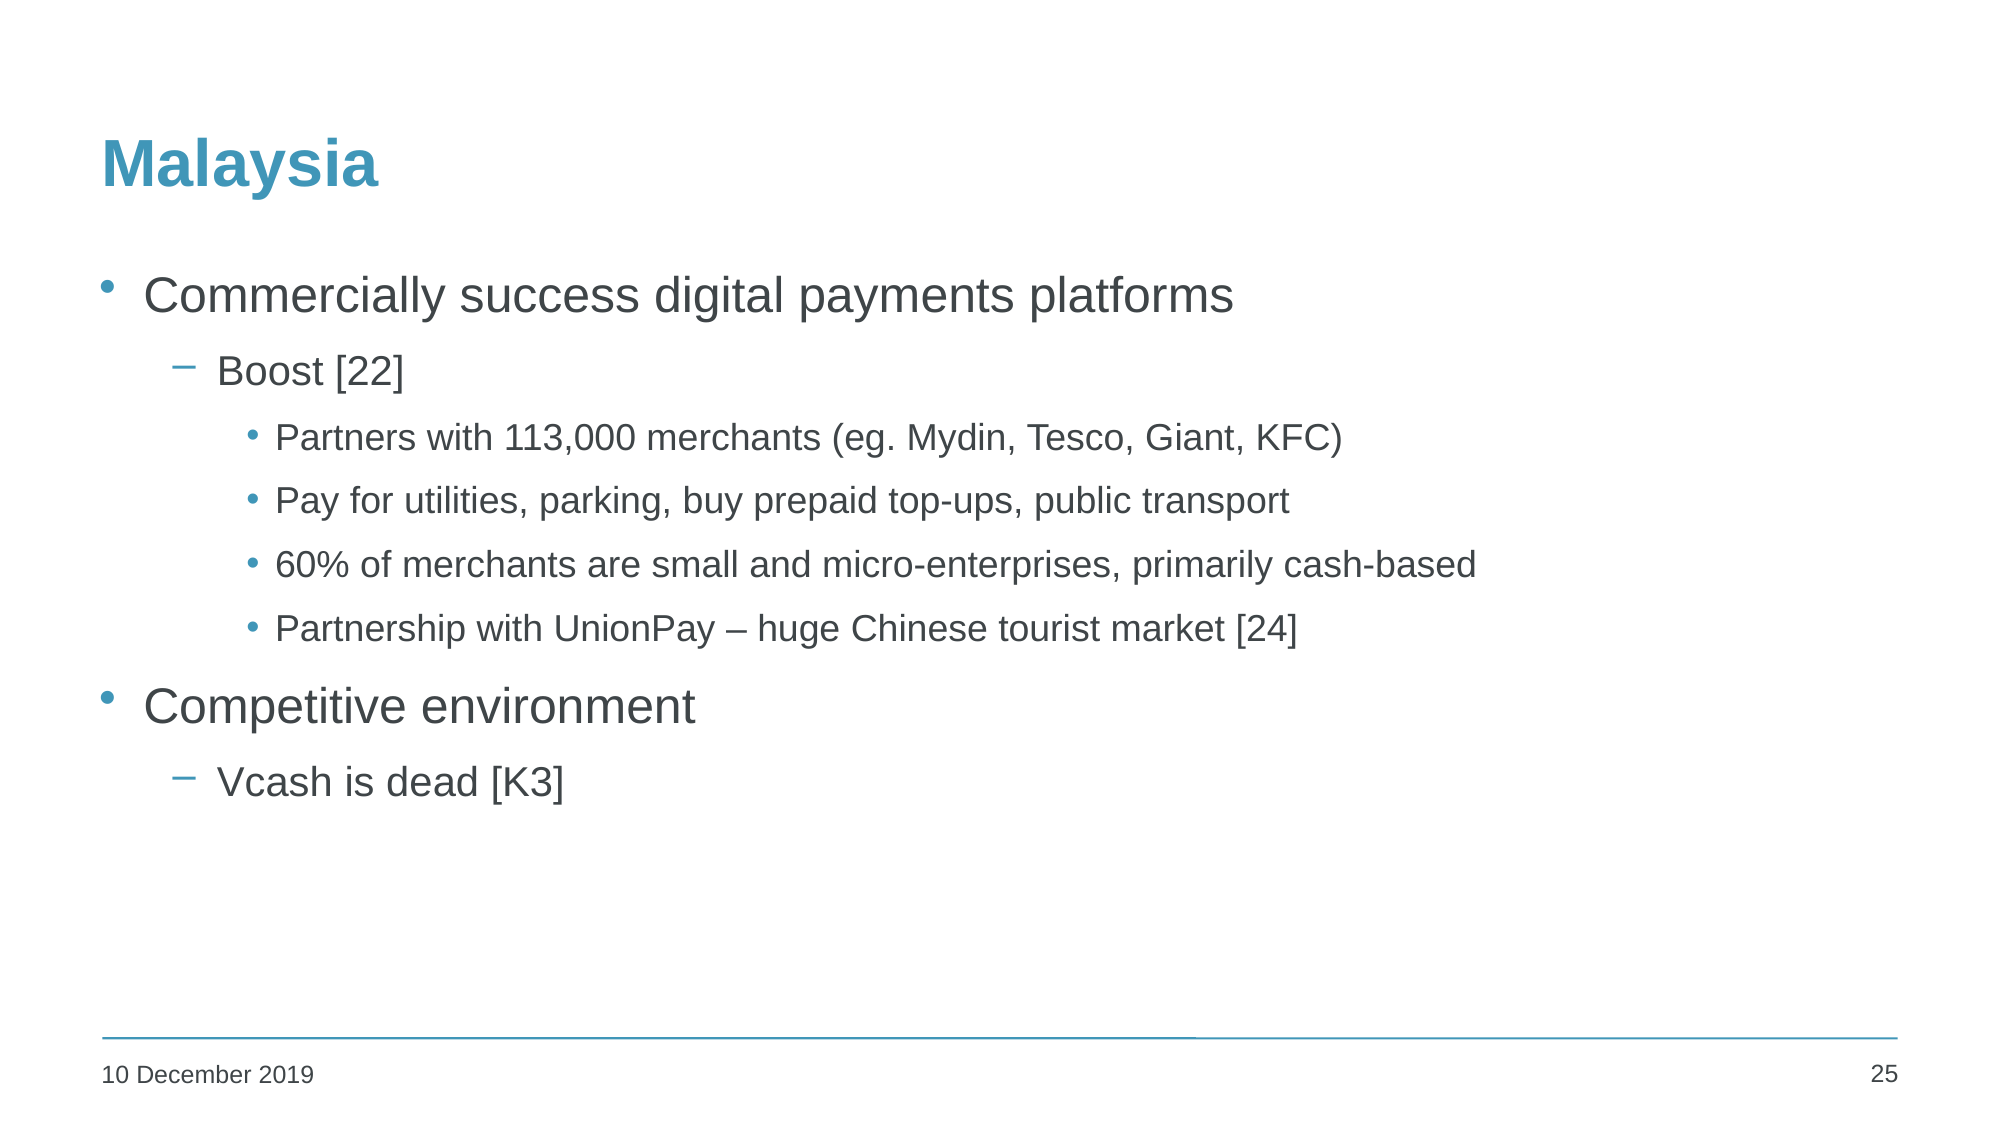

# Malaysia
Commercially success digital payments platforms
Boost [22]
Partners with 113,000 merchants (eg. Mydin, Tesco, Giant, KFC)
Pay for utilities, parking, buy prepaid top-ups, public transport
60% of merchants are small and micro-enterprises, primarily cash-based
Partnership with UnionPay – huge Chinese tourist market [24]
Competitive environment
Vcash is dead [K3]

25
10 December 2019